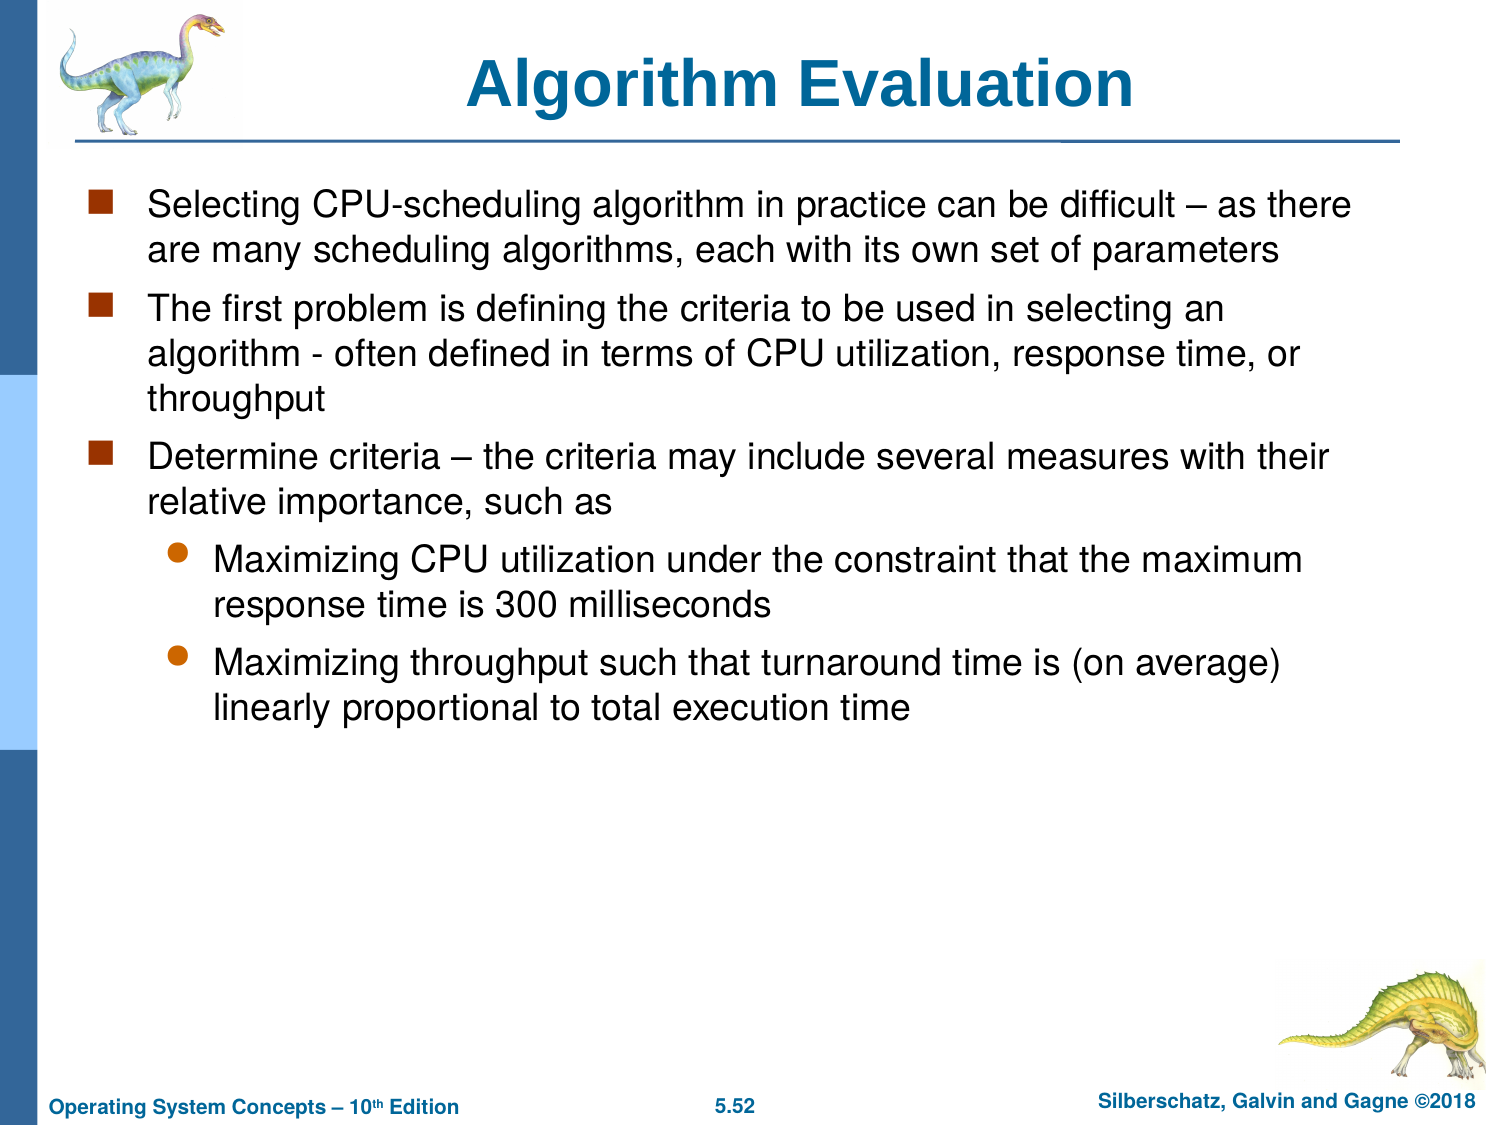

# Algorithm Evaluation
Selecting CPU-scheduling algorithm in practice can be difficult – as there are many scheduling algorithms, each with its own set of parameters
The first problem is defining the criteria to be used in selecting an algorithm - often defined in terms of CPU utilization, response time, or throughput
Determine criteria – the criteria may include several measures with their relative importance, such as
Maximizing CPU utilization under the constraint that the maximum response time is 300 milliseconds
Maximizing throughput such that turnaround time is (on average) linearly proportional to total execution time